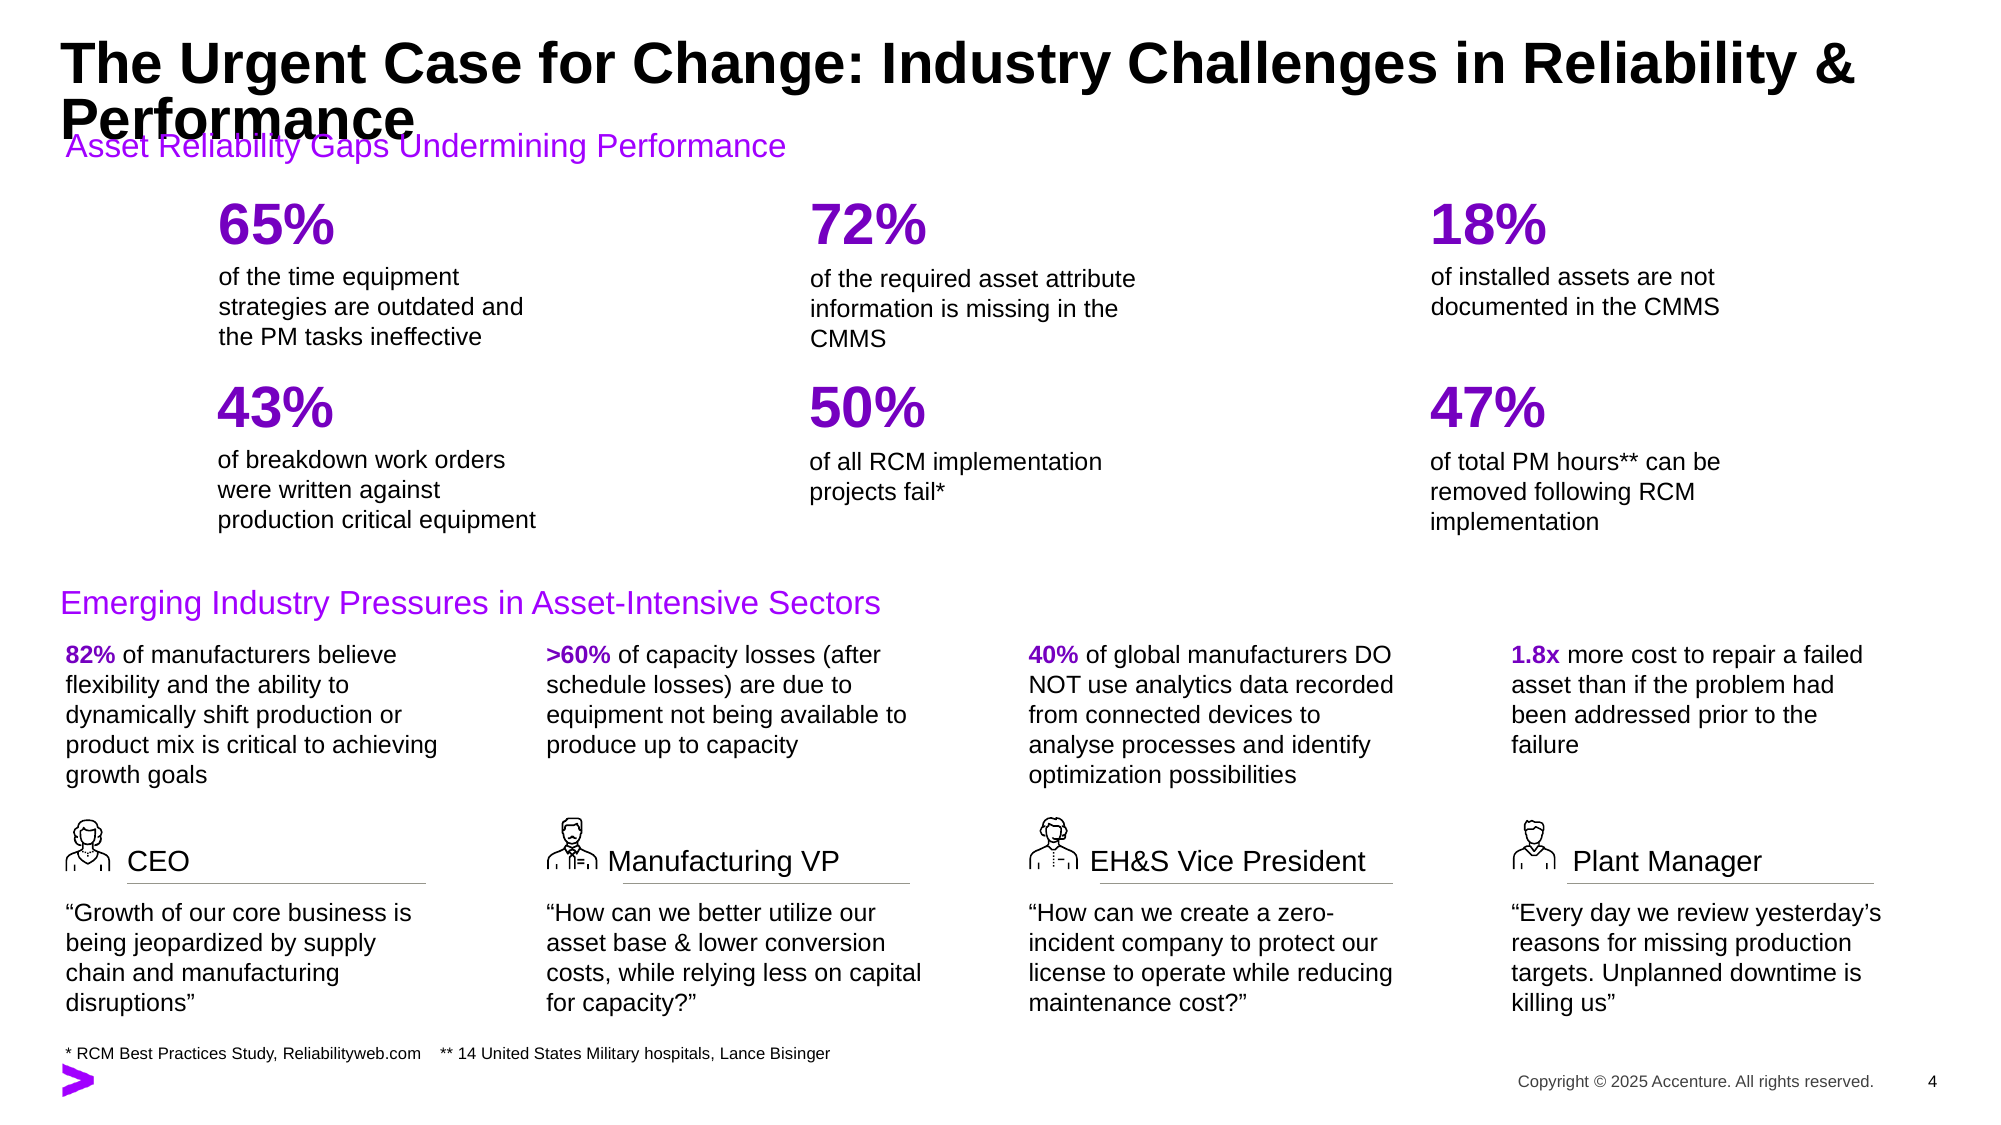

# The Urgent Case for Change: Industry Challenges in Reliability & Performance
Asset Reliability Gaps Undermining Performance
65%
of the time equipment strategies are outdated and the PM tasks ineffective
72%
of the required asset attribute information is missing in the CMMS
18%
of installed assets are not documented in the CMMS
43%
of breakdown work orders were written against production critical equipment
50%
of all RCM implementation projects fail*
47%
of total PM hours** can be removed following RCM implementation
Emerging Industry Pressures in Asset-Intensive Sectors
82% of manufacturers believe flexibility and the ability to dynamically shift production or product mix is critical to achieving growth goals
>60% of capacity losses (after schedule losses) are due to equipment not being available to produce up to capacity
40% of global manufacturers DO NOT use analytics data recorded from connected devices to analyse processes and identify optimization possibilities
1.8x more cost to repair a failed asset than if the problem had been addressed prior to the failure

CEO
Manufacturing VP
EH&S Vice President
Plant Manager
“Growth of our core business is being jeopardized by supply chain and manufacturing disruptions”
“How can we better utilize our asset base & lower conversion costs, while relying less on capital for capacity?”
“How can we create a zero- incident company to protect our license to operate while reducing maintenance cost?”
“Every day we review yesterday’s reasons for missing production targets. Unplanned downtime is killing us”
* RCM Best Practices Study, Reliabilityweb.com    ** 14 United States Military hospitals, Lance Bisinger
Copyright © 2025 Accenture. All rights reserved.
4